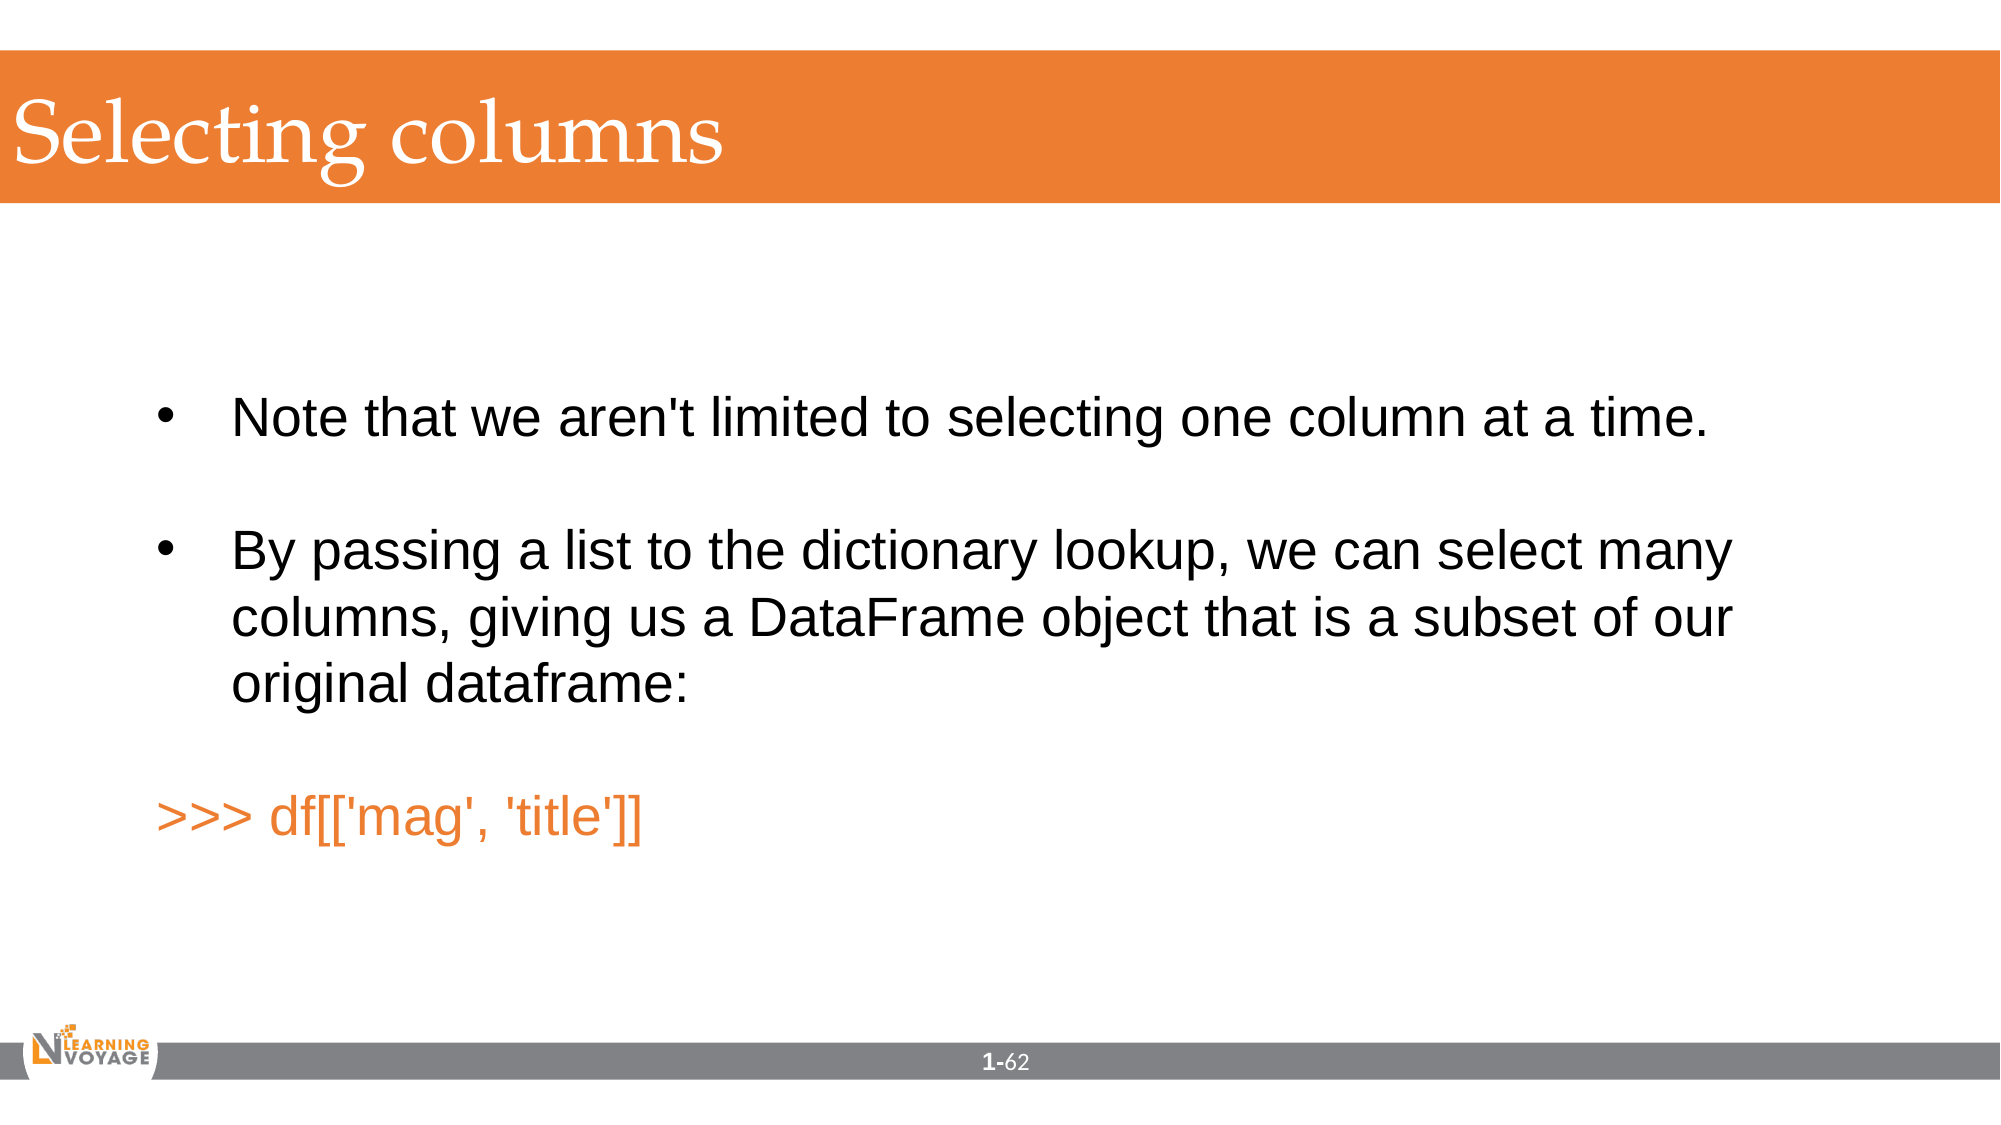

Selecting columns
Note that we aren't limited to selecting one column at a time.

By passing a list to the dictionary lookup, we can select many columns, giving us a DataFrame object that is a subset of our original dataframe:

>>> df[['mag', 'title']]
1-62